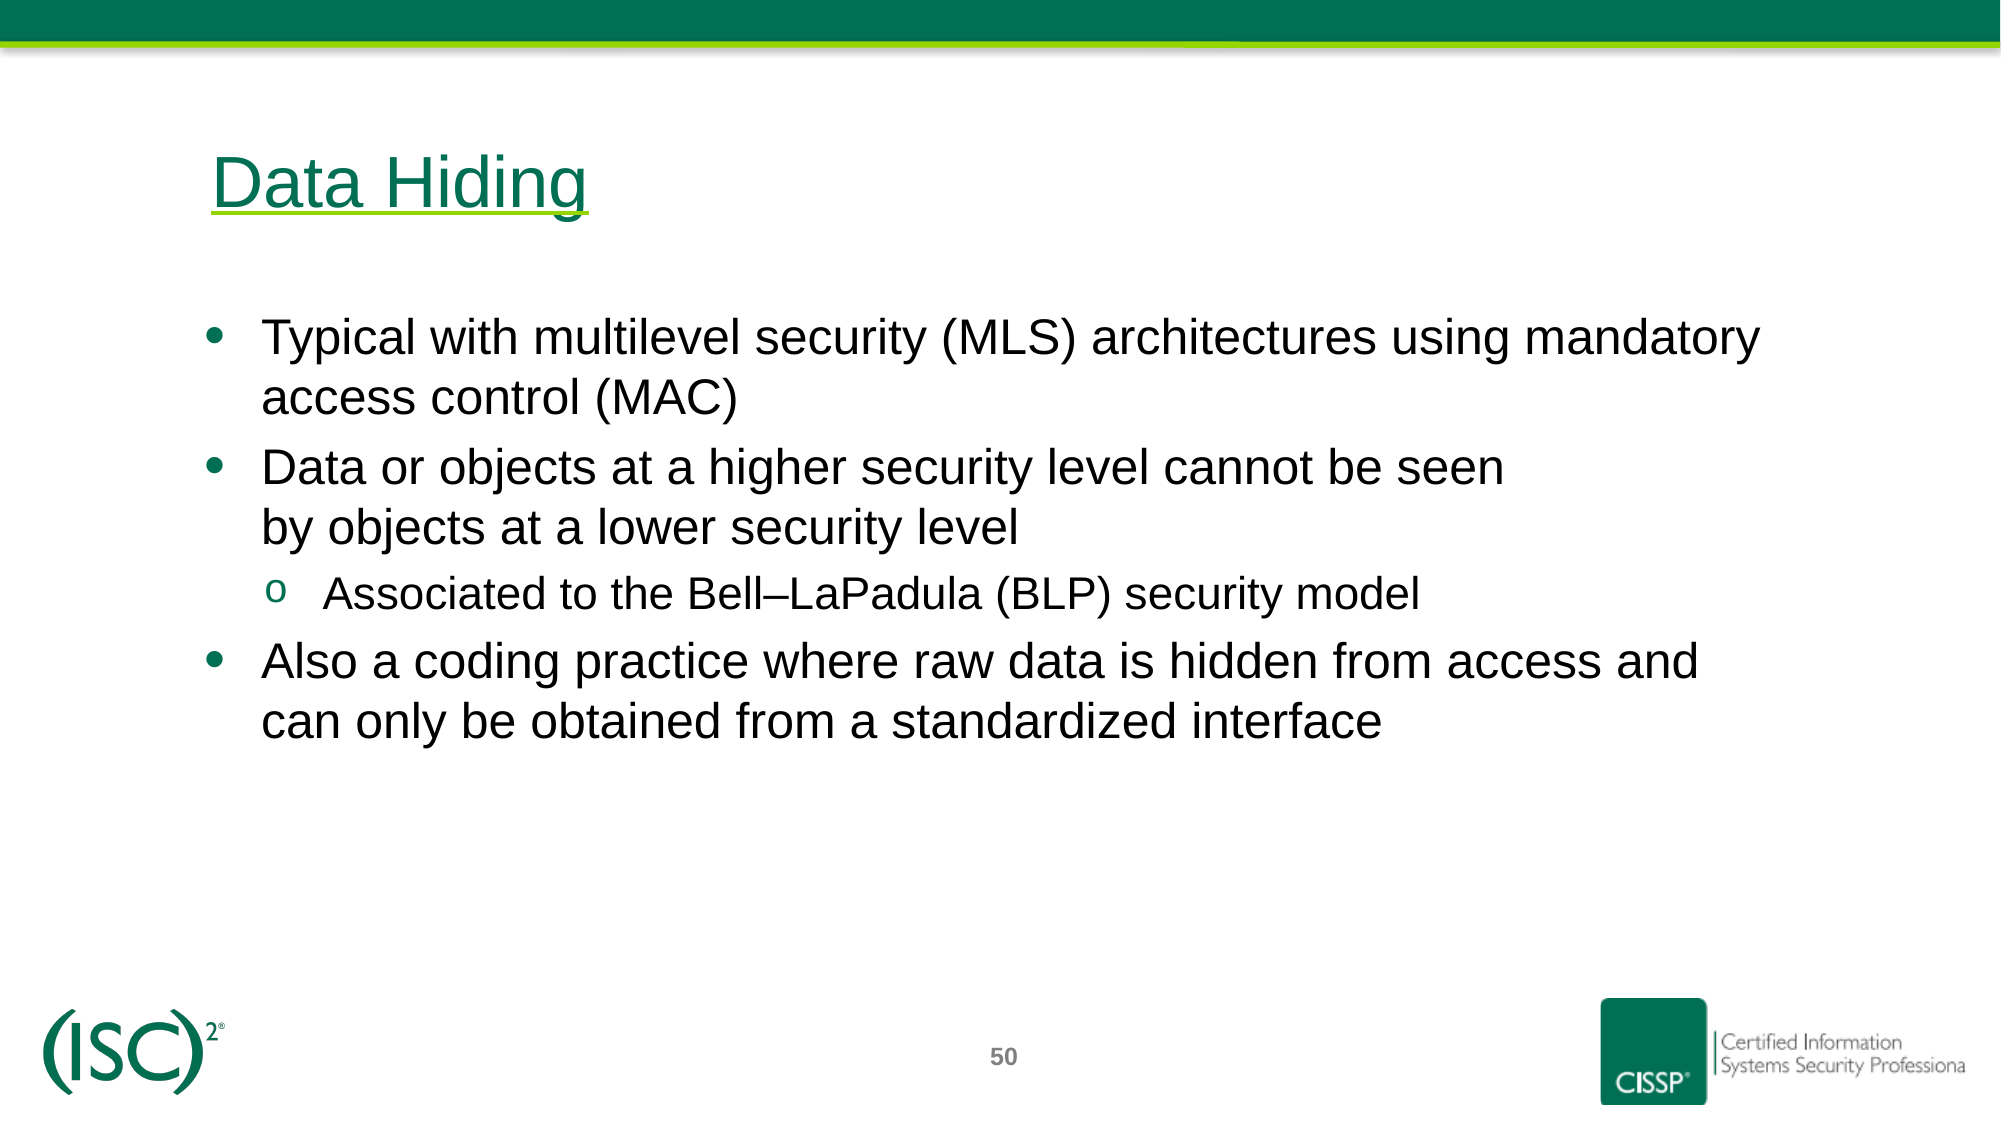

# Data Hiding
Typical with multilevel security (MLS) architectures using mandatory access control (MAC)
Data or objects at a higher security level cannot be seen
by objects at a lower security level
Associated to the Bell–LaPadula (BLP) security model
Also a coding practice where raw data is hidden from access and can only be obtained from a standardized interface